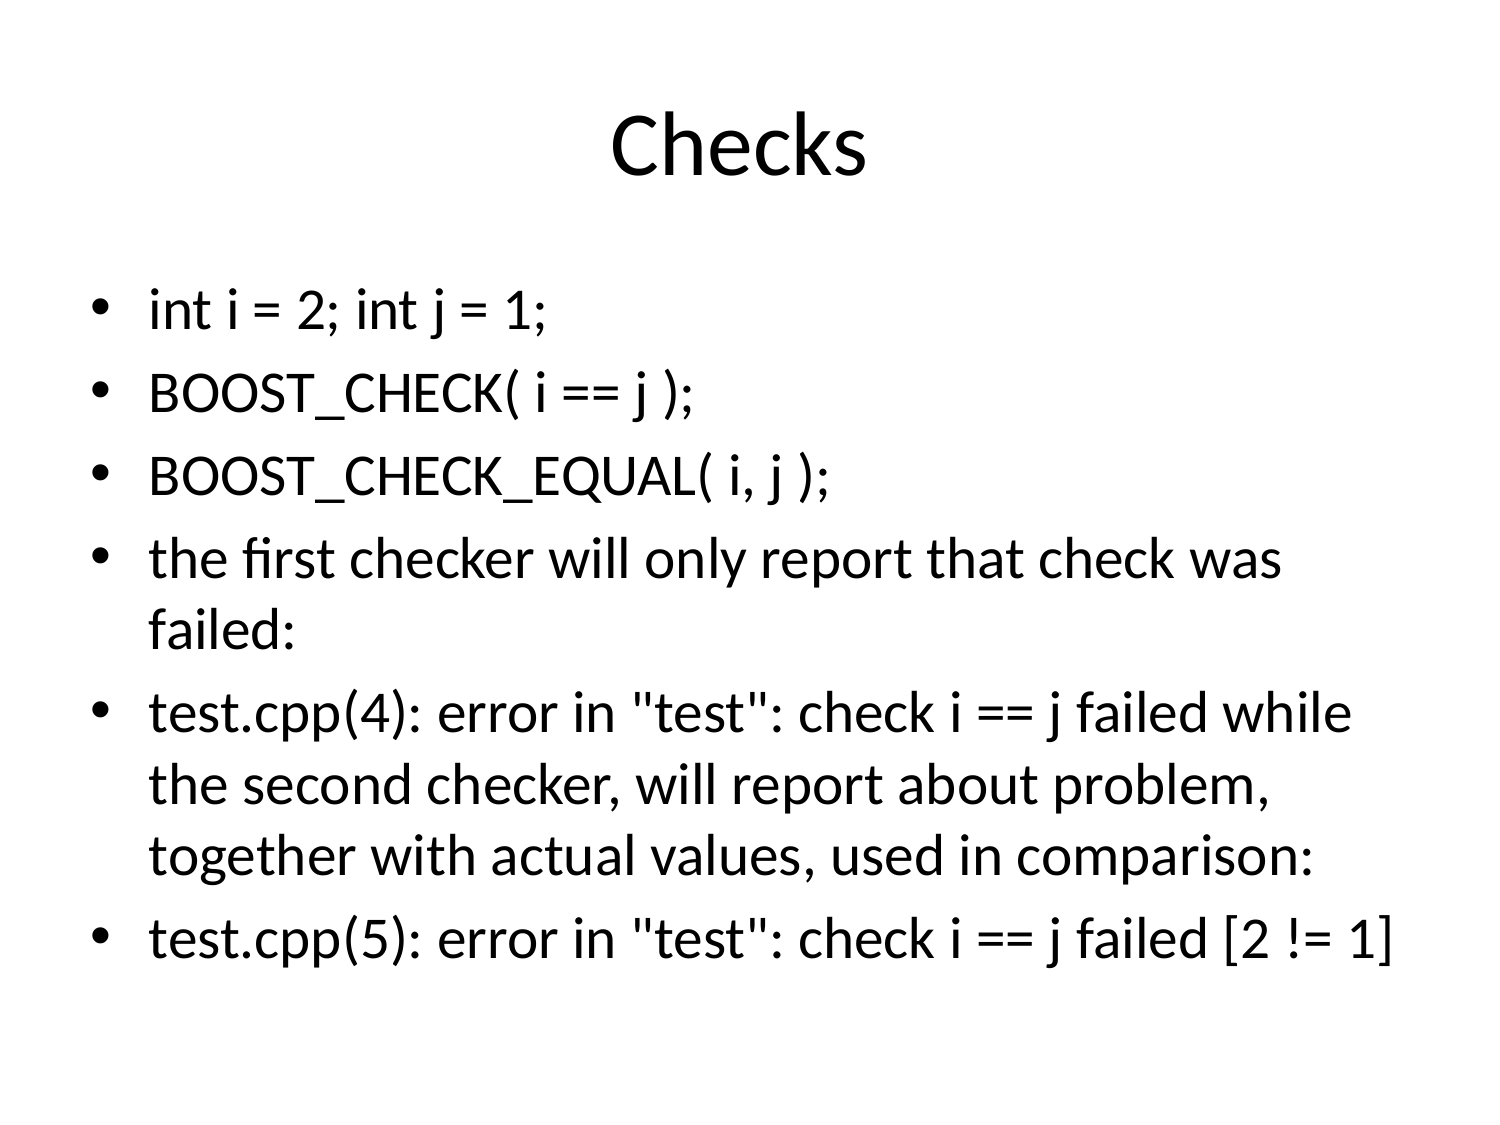

# Checks
int i = 2; int j = 1;
BOOST_CHECK( i == j );
BOOST_CHECK_EQUAL( i, j );
the first checker will only report that check was failed:
test.cpp(4): error in "test": check i == j failed while the second checker, will report about problem, together with actual values, used in comparison:
test.cpp(5): error in "test": check i == j failed [2 != 1]